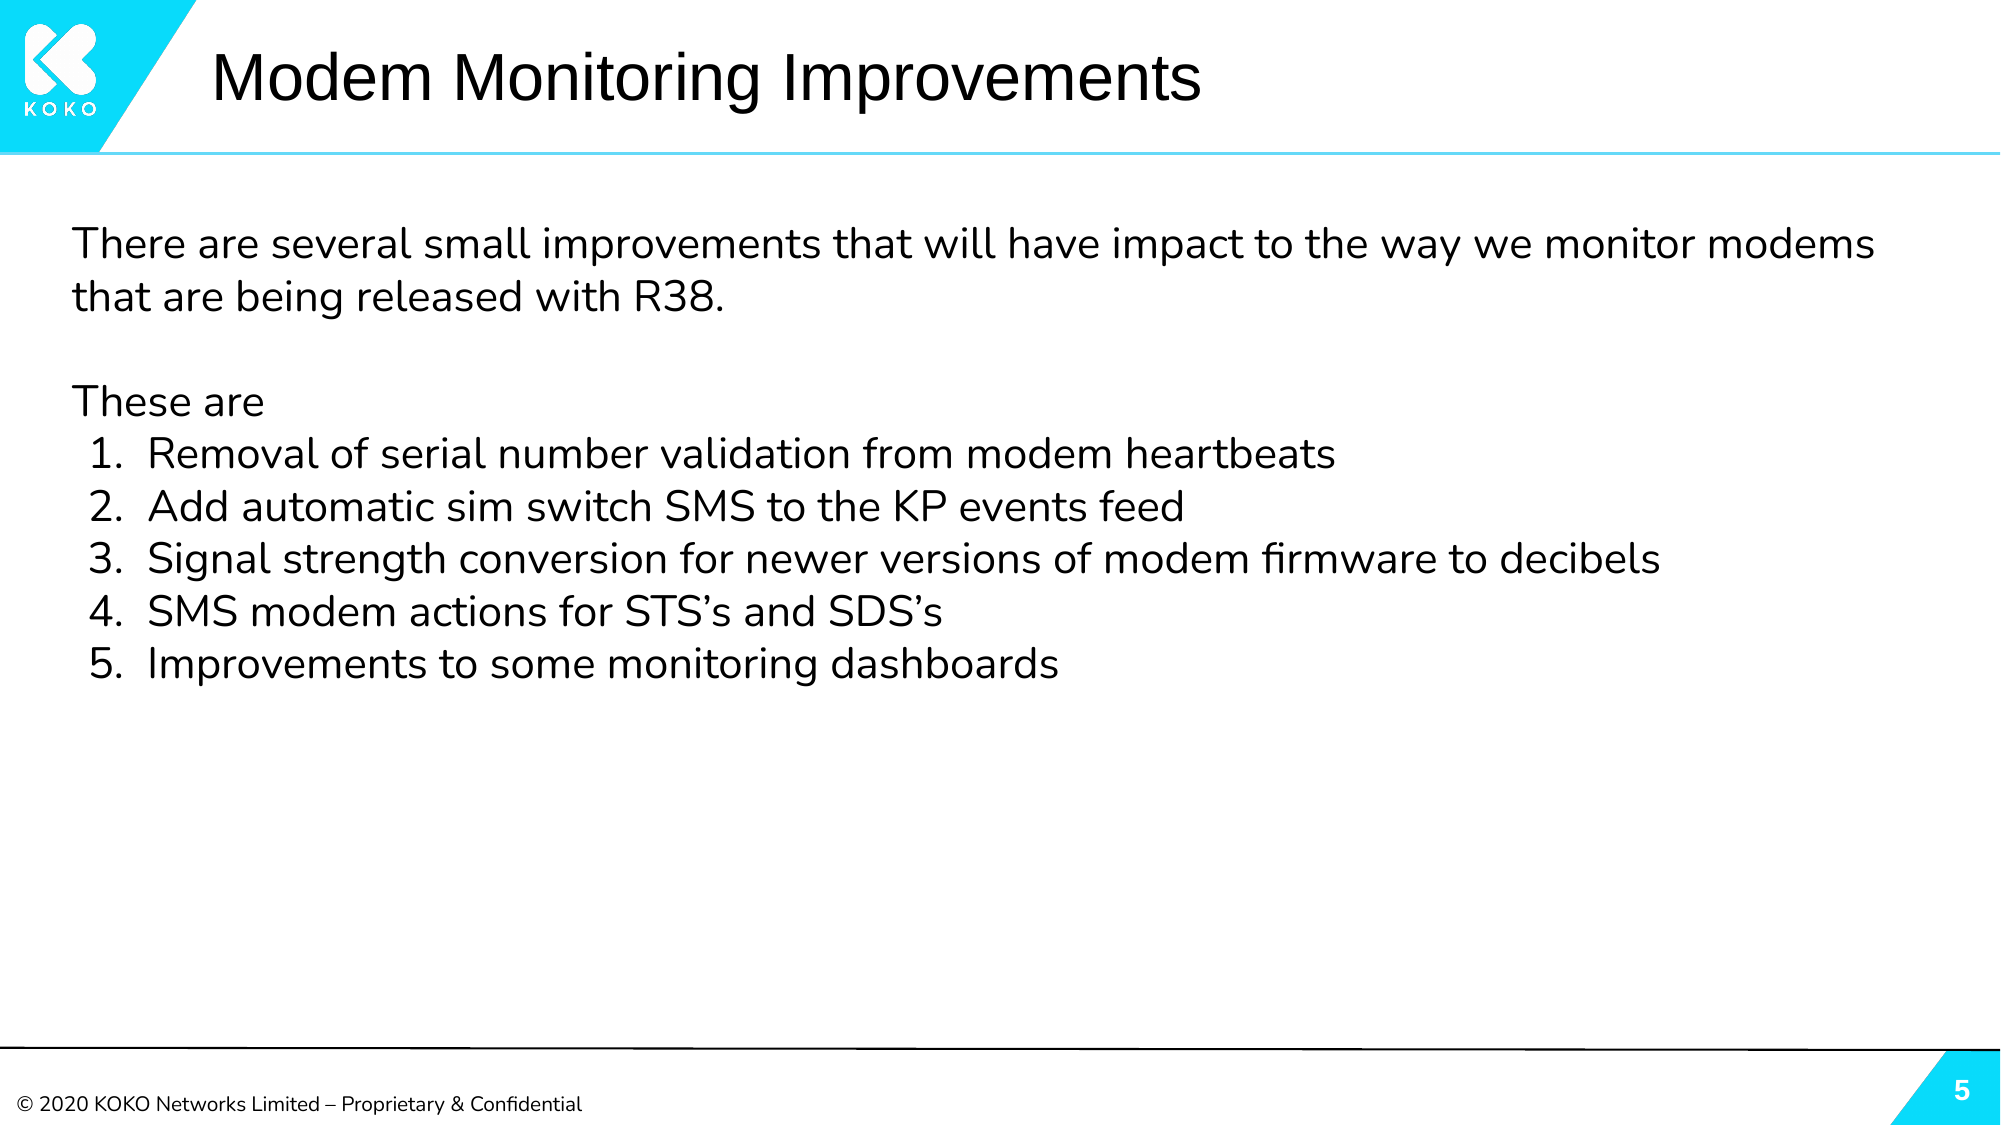

# Modem Monitoring Improvements
There are several small improvements that will have impact to the way we monitor modems that are being released with R38.

These are
Removal of serial number validation from modem heartbeats
Add automatic sim switch SMS to the KP events feed
Signal strength conversion for newer versions of modem firmware to decibels
SMS modem actions for STS’s and SDS’s
Improvements to some monitoring dashboards

5